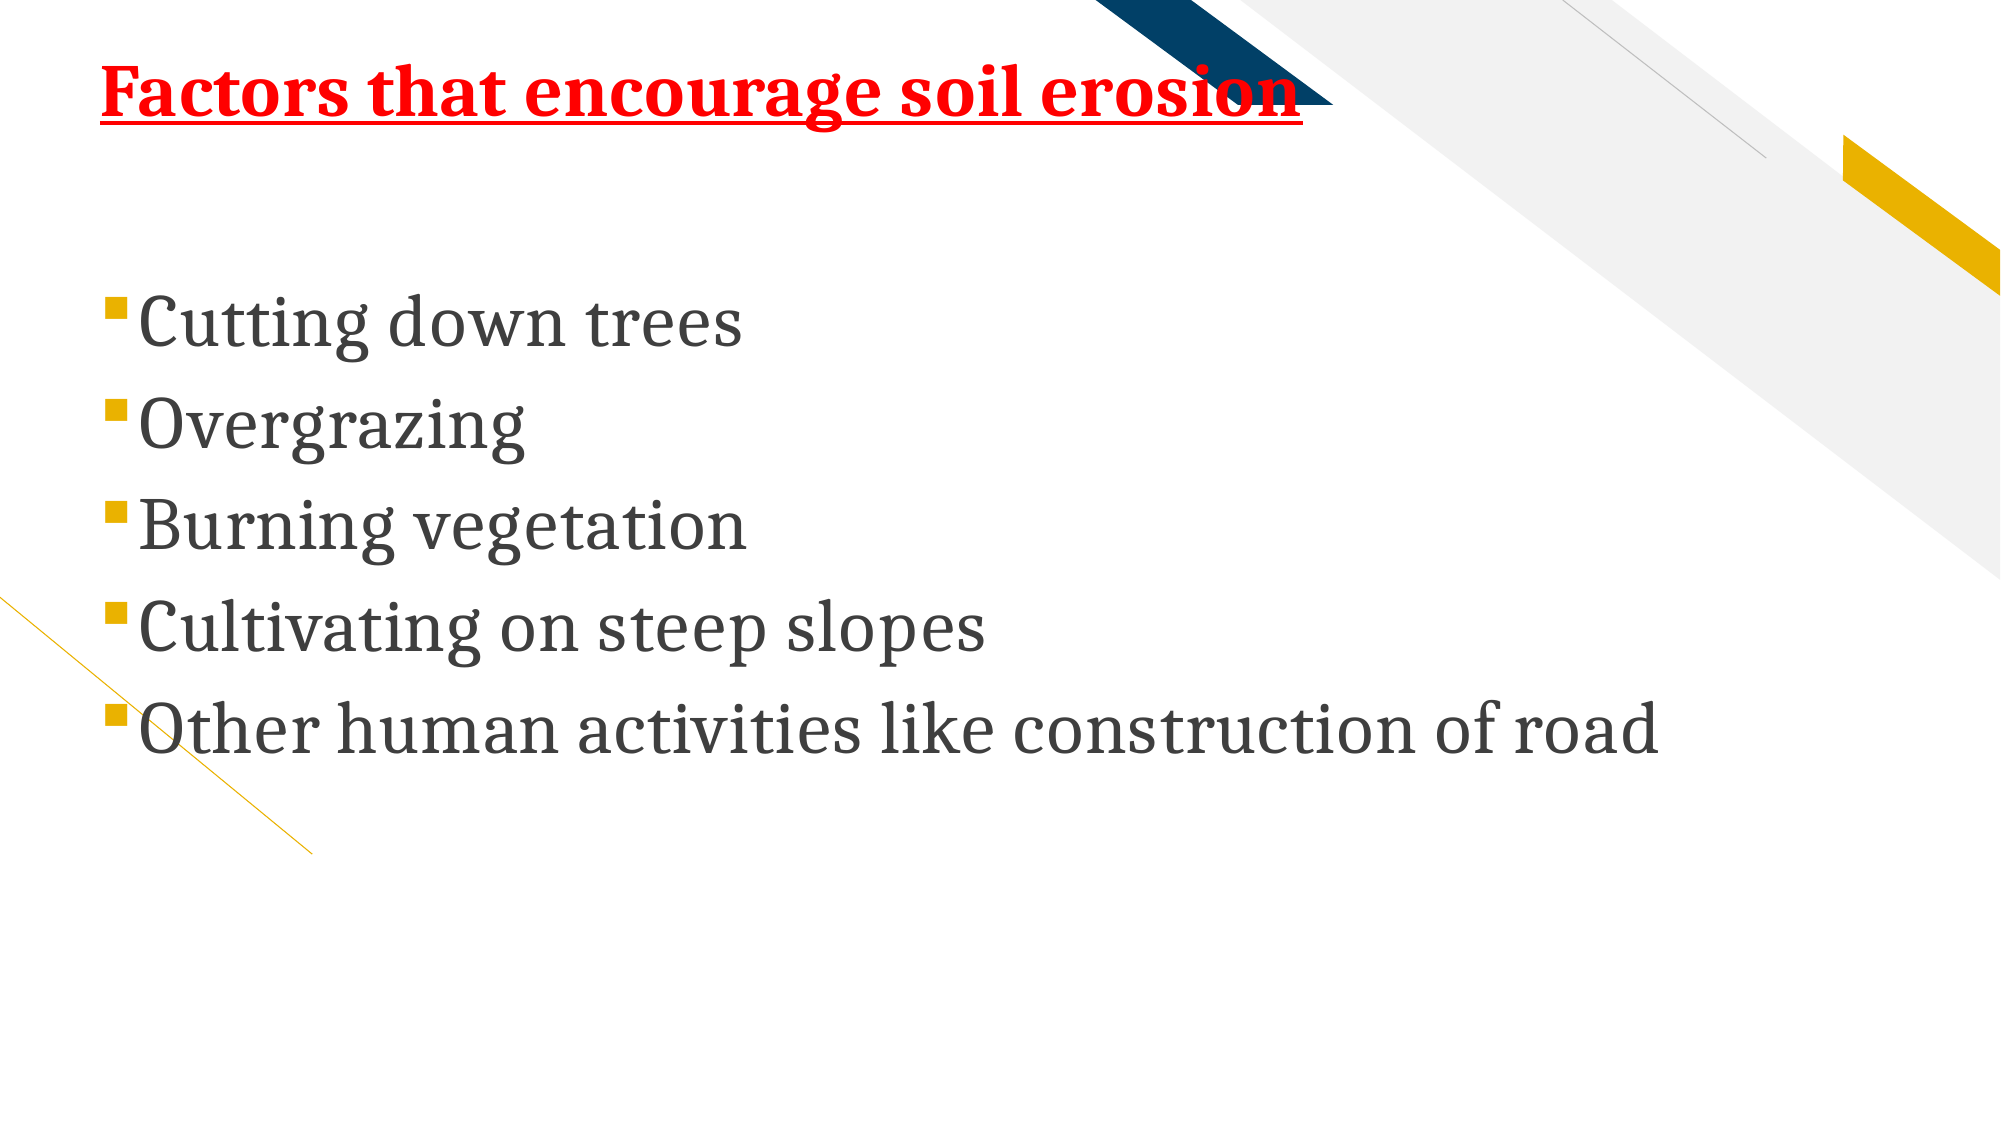

# Factors that encourage soil erosion
Cutting down trees
Overgrazing
Burning vegetation
Cultivating on steep slopes
Other human activities like construction of road